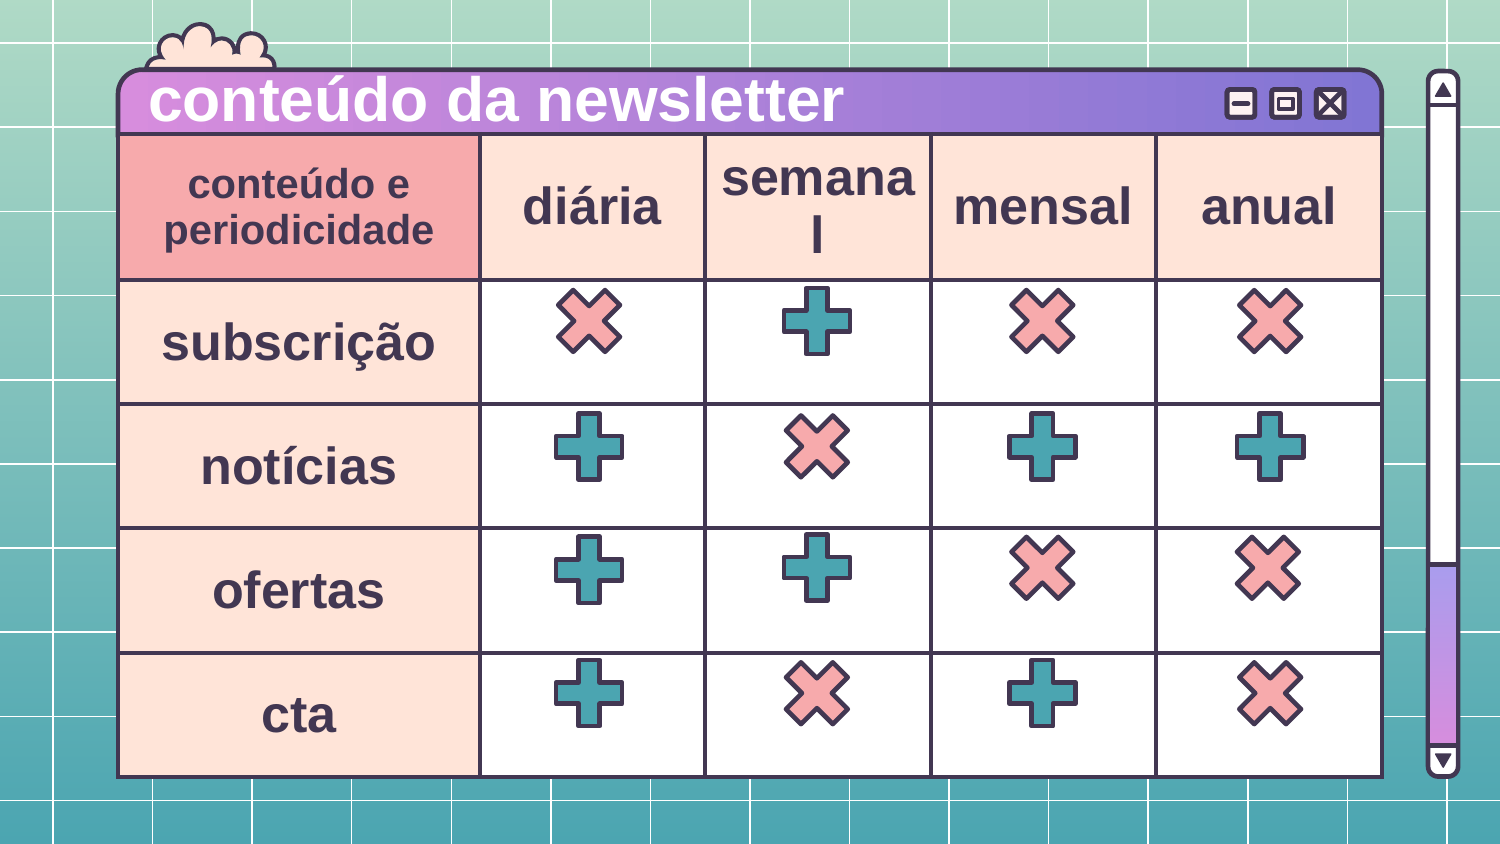

# conteúdo da newsletter
| conteúdo e periodicidade | diária | semanal | mensal | anual |
| --- | --- | --- | --- | --- |
| subscrição |  |  |  |  |
| notícias |  |  |  |  |
| ofertas |  |  |  |  |
| cta |  |  |  |  |